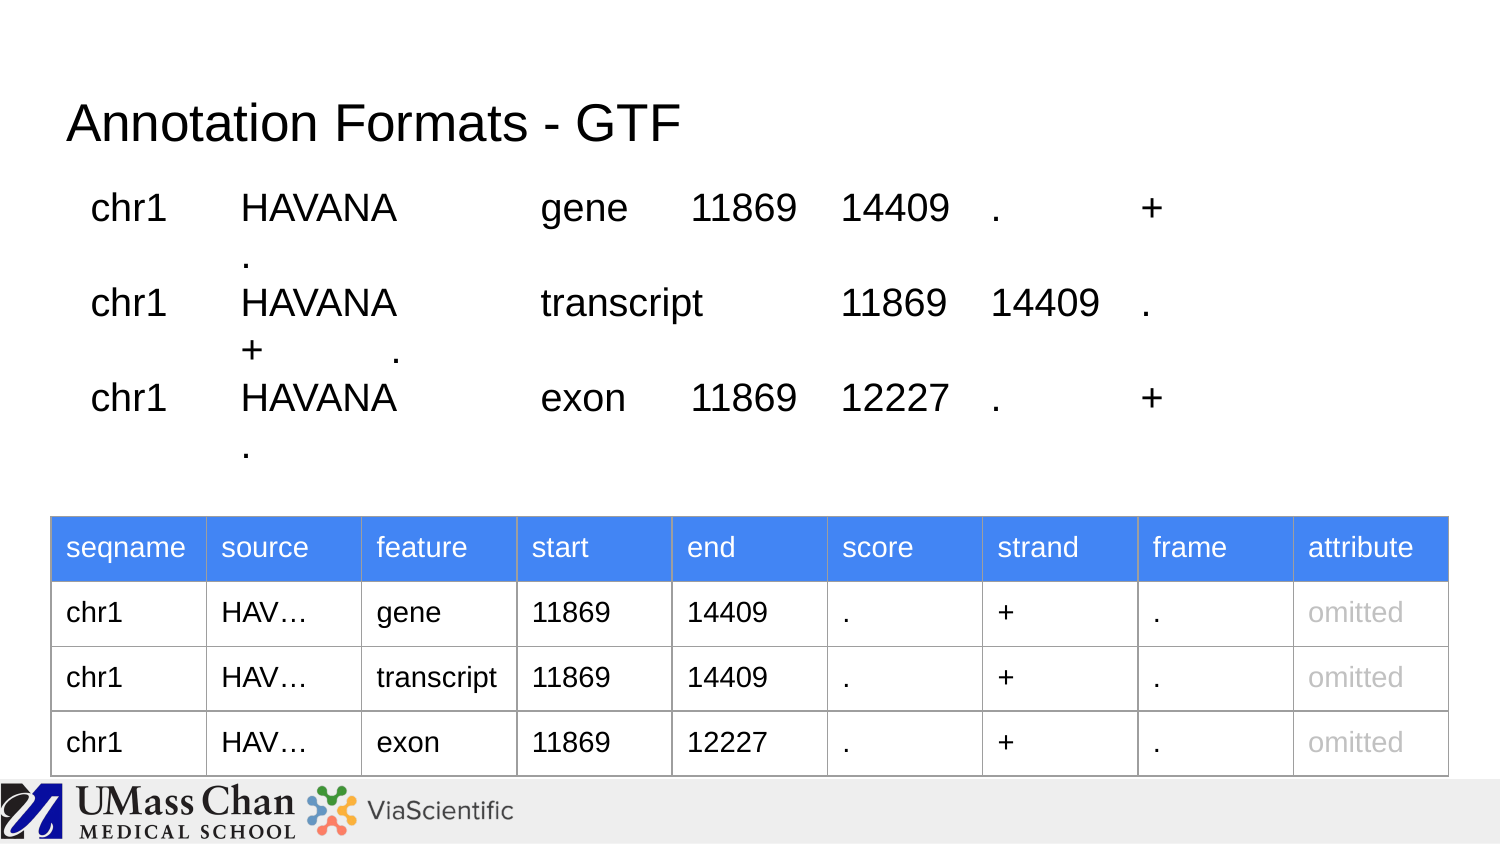

# Annotation Formats - GTF
chr1	HAVANA	gene	11869	14409	.	+	.
chr1	HAVANA	transcript	11869	14409	.	+	.
chr1	HAVANA	exon	11869	12227	.	+	.
| seqname | source | feature | start | end | score | strand | frame | attribute |
| --- | --- | --- | --- | --- | --- | --- | --- | --- |
| chr1 | HAV… | gene | 11869 | 14409 | . | + | . | omitted |
| chr1 | HAV… | transcript | 11869 | 14409 | . | + | . | omitted |
| chr1 | HAV… | exon | 11869 | 12227 | . | + | . | omitted |